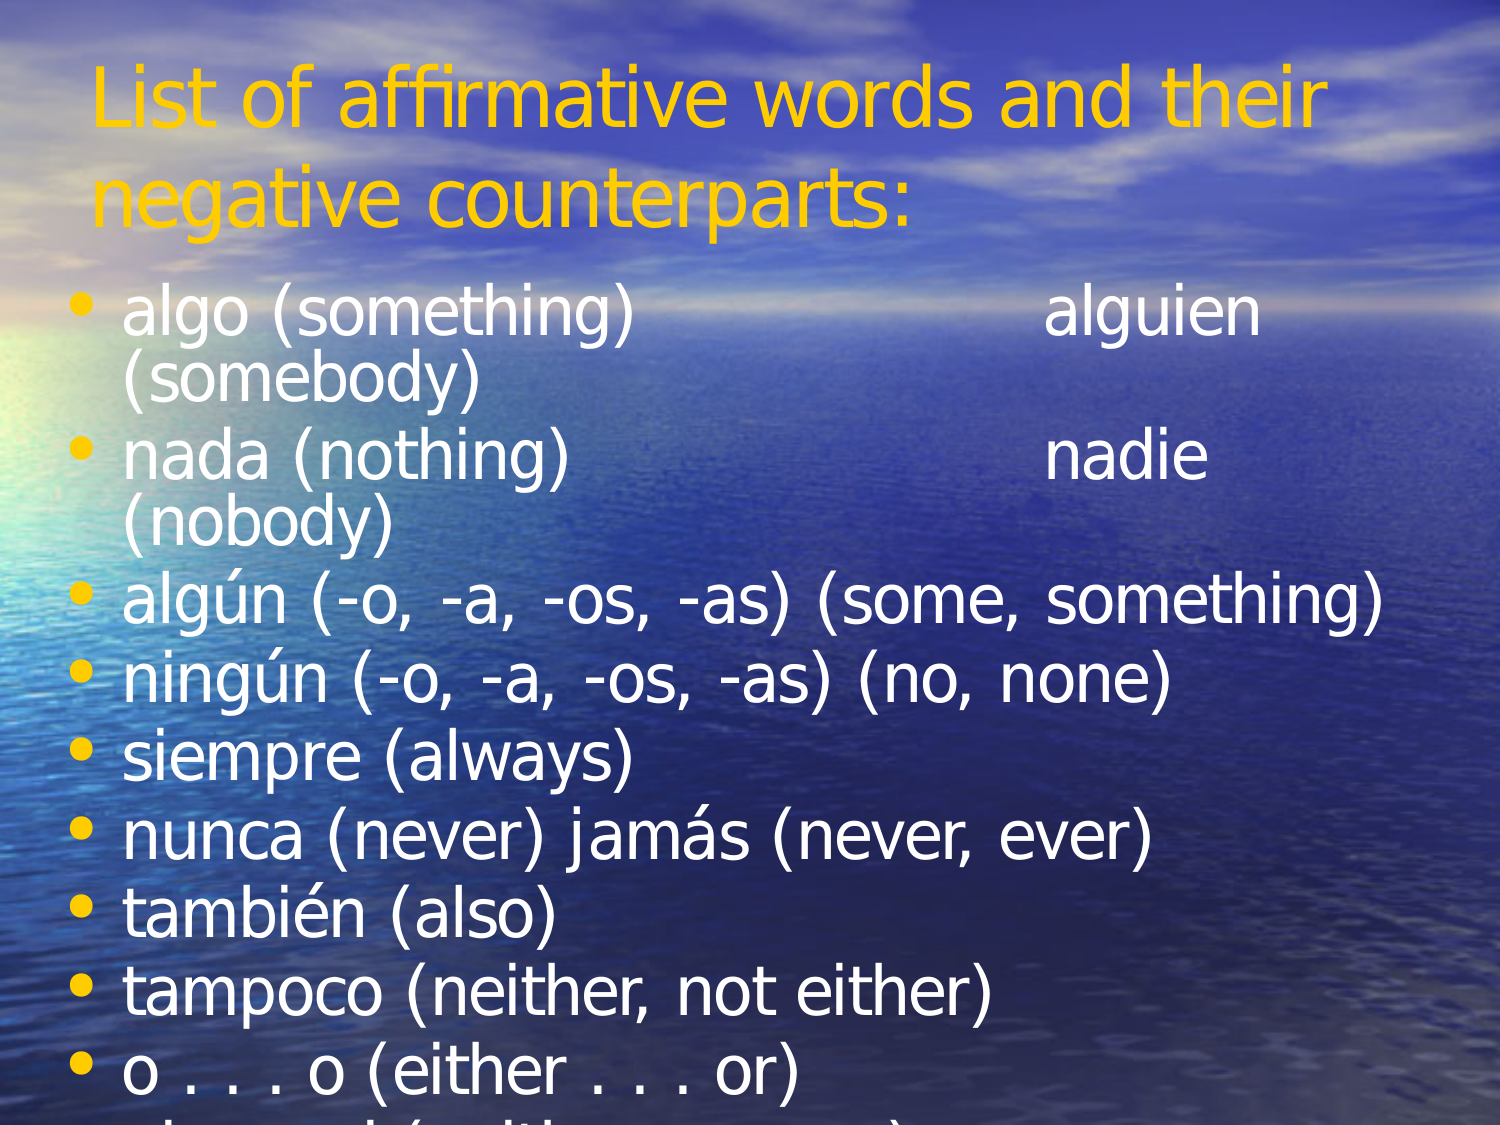

List of affirmative words and their negative counterparts:
algo (something)			 alguien (somebody)
nada (nothing)			 nadie (nobody)
algún (-o, -a, -os, -as) (some, something)
ningún (-o, -a, -os, -as) (no, none)
siempre (always)
nunca (never) jamás (never, ever)
también (also)
tampoco (neither, not either)
o . . . o (either . . . or)
ni . . . ni (neither . . . nor)